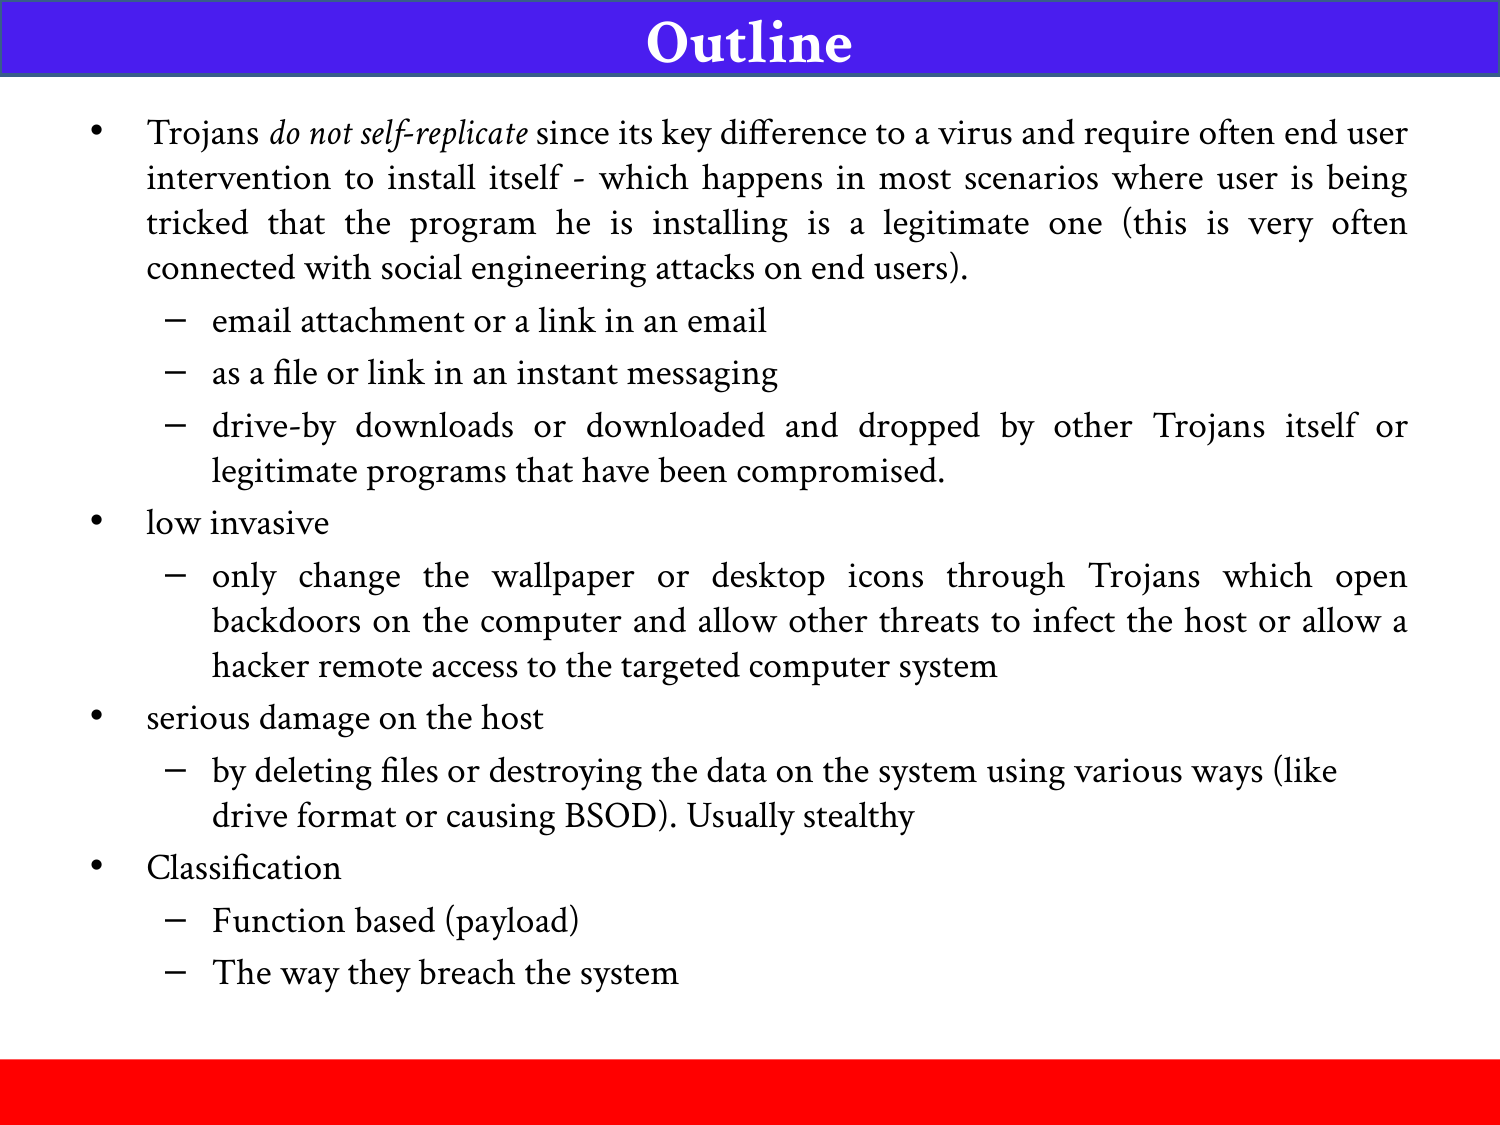

Outline
Trojans do not self-replicate since its key difference to a virus and require often end user intervention to install itself - which happens in most scenarios where user is being tricked that the program he is installing is a legitimate one (this is very often connected with social engineering attacks on end users).
email attachment or a link in an email
as a file or link in an instant messaging
drive-by downloads or downloaded and dropped by other Trojans itself or legitimate programs that have been compromised.
low invasive
only change the wallpaper or desktop icons through Trojans which open backdoors on the computer and allow other threats to infect the host or allow a hacker remote access to the targeted computer system
serious damage on the host
by deleting files or destroying the data on the system using various ways (like drive format or causing BSOD). Usually stealthy
Classification
Function based (payload)
The way they breach the system